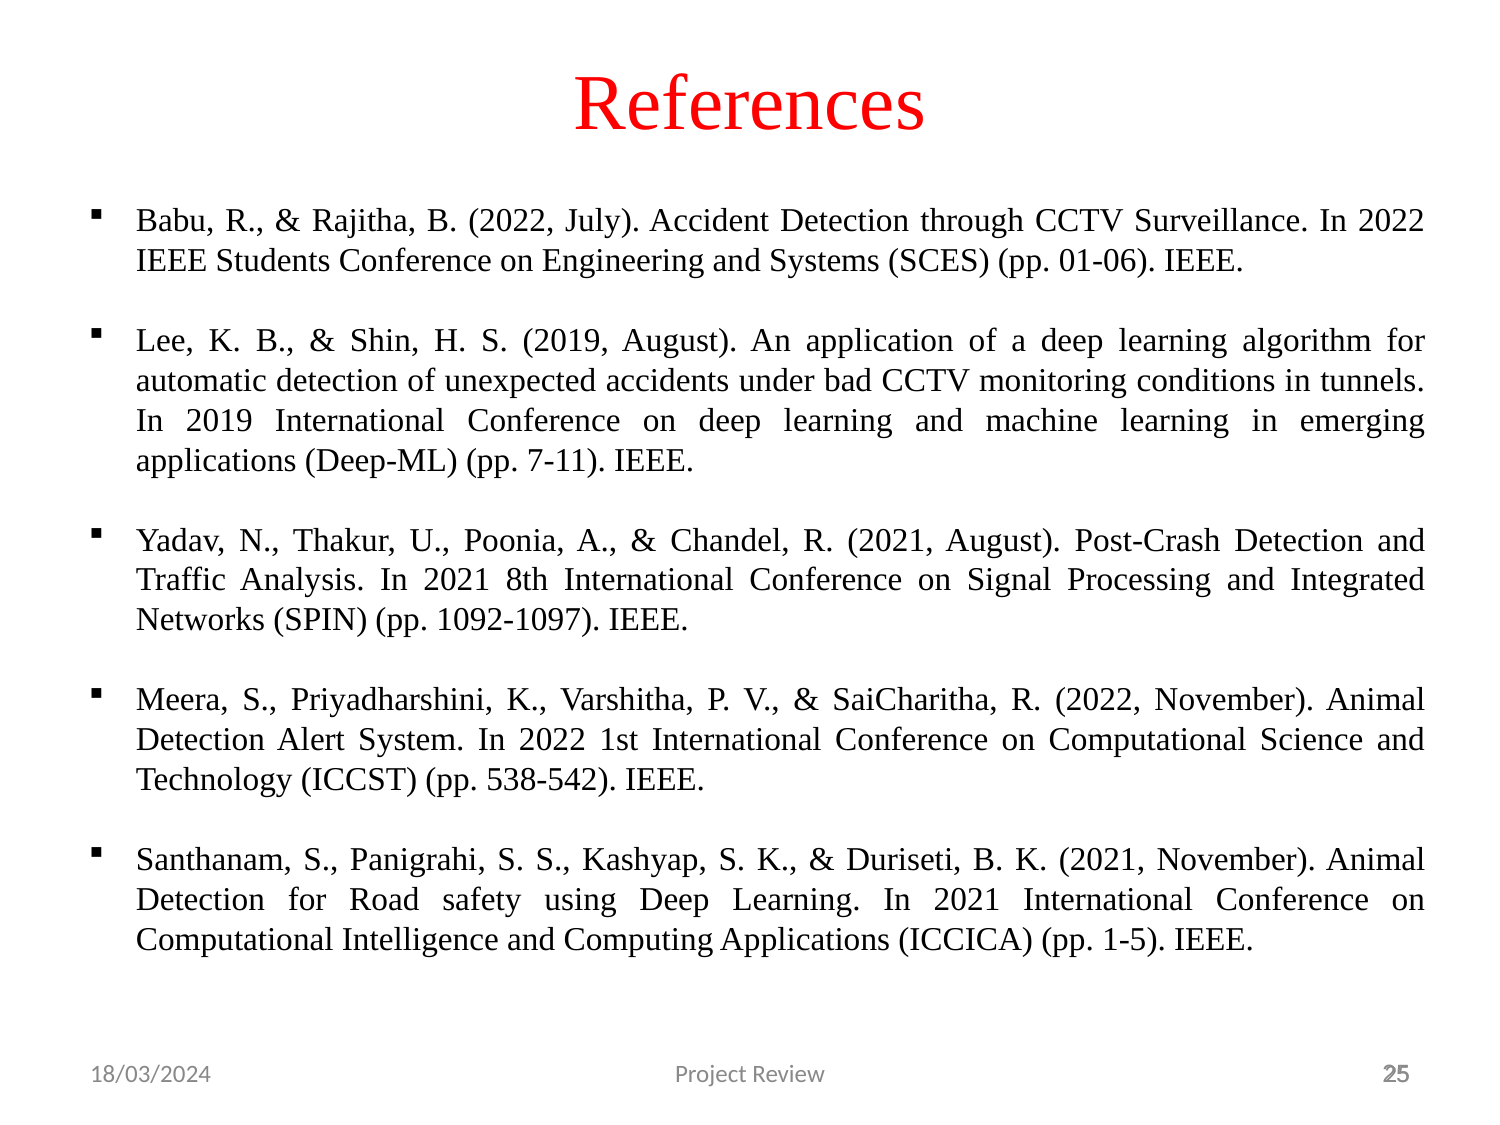

# References
Babu, R., & Rajitha, B. (2022, July). Accident Detection through CCTV Surveillance. In 2022 IEEE Students Conference on Engineering and Systems (SCES) (pp. 01-06). IEEE. ​

Lee, K. B., & Shin, H. S. (2019, August). An application of a deep learning algorithm for automatic detection of unexpected accidents under bad CCTV monitoring conditions in tunnels. In 2019 International Conference on deep learning and machine learning in emerging applications (Deep-ML) (pp. 7-11). IEEE.​

Yadav, N., Thakur, U., Poonia, A., & Chandel, R. (2021, August). Post-Crash Detection and Traffic Analysis. In 2021 8th International Conference on Signal Processing and Integrated Networks (SPIN) (pp. 1092-1097). IEEE.​

Meera, S., Priyadharshini, K., Varshitha, P. V., & SaiCharitha, R. (2022, November). Animal Detection Alert System. In 2022 1st International Conference on Computational Science and Technology (ICCST) (pp. 538-542). IEEE.​

Santhanam, S., Panigrahi, S. S., Kashyap, S. K., & Duriseti, B. K. (2021, November). Animal Detection for Road safety using Deep Learning. In 2021 International Conference on Computational Intelligence and Computing Applications (ICCICA) (pp. 1-5). IEEE.​
18/03/2024
Project Review
25
25